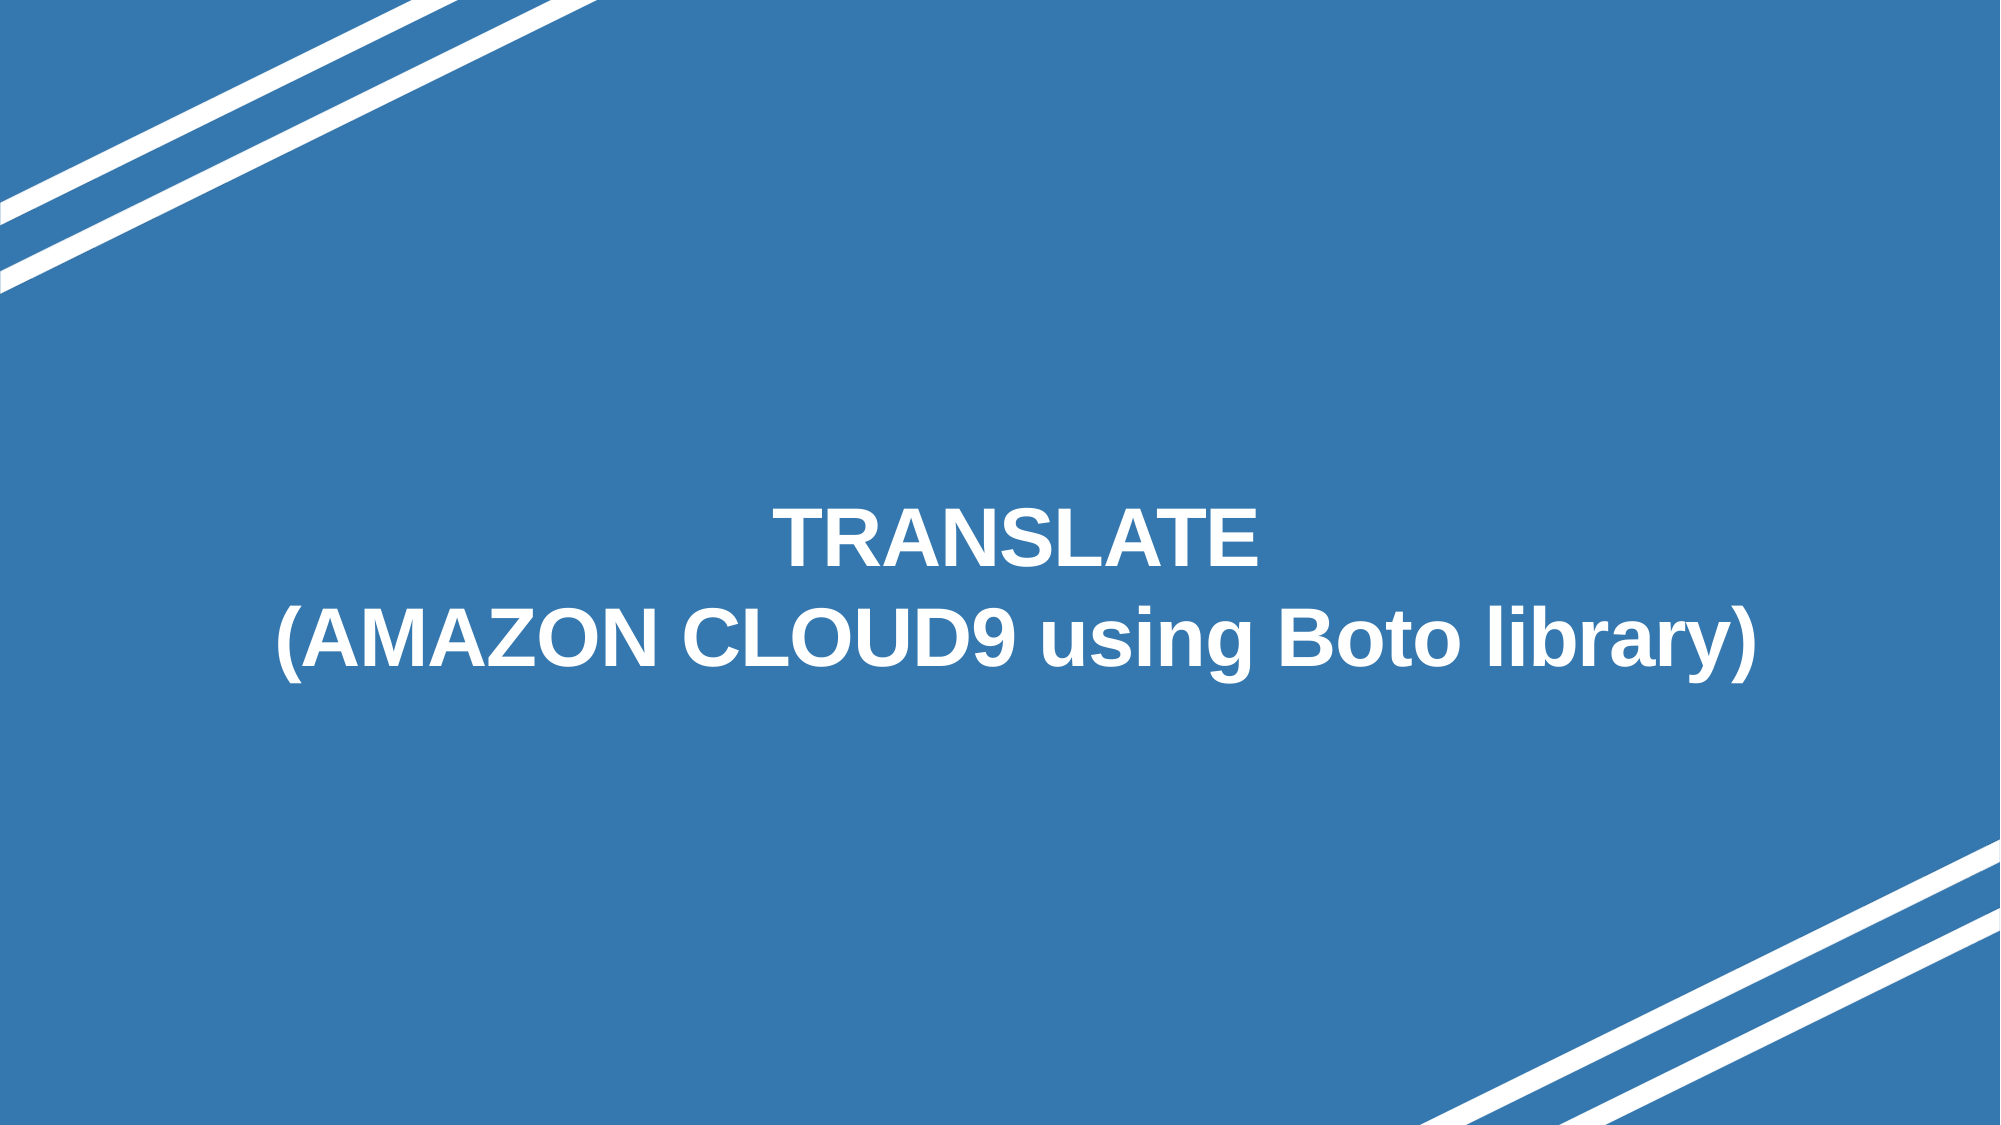

# TRANSLATE (AMAZON CLOUD9 using Boto library)